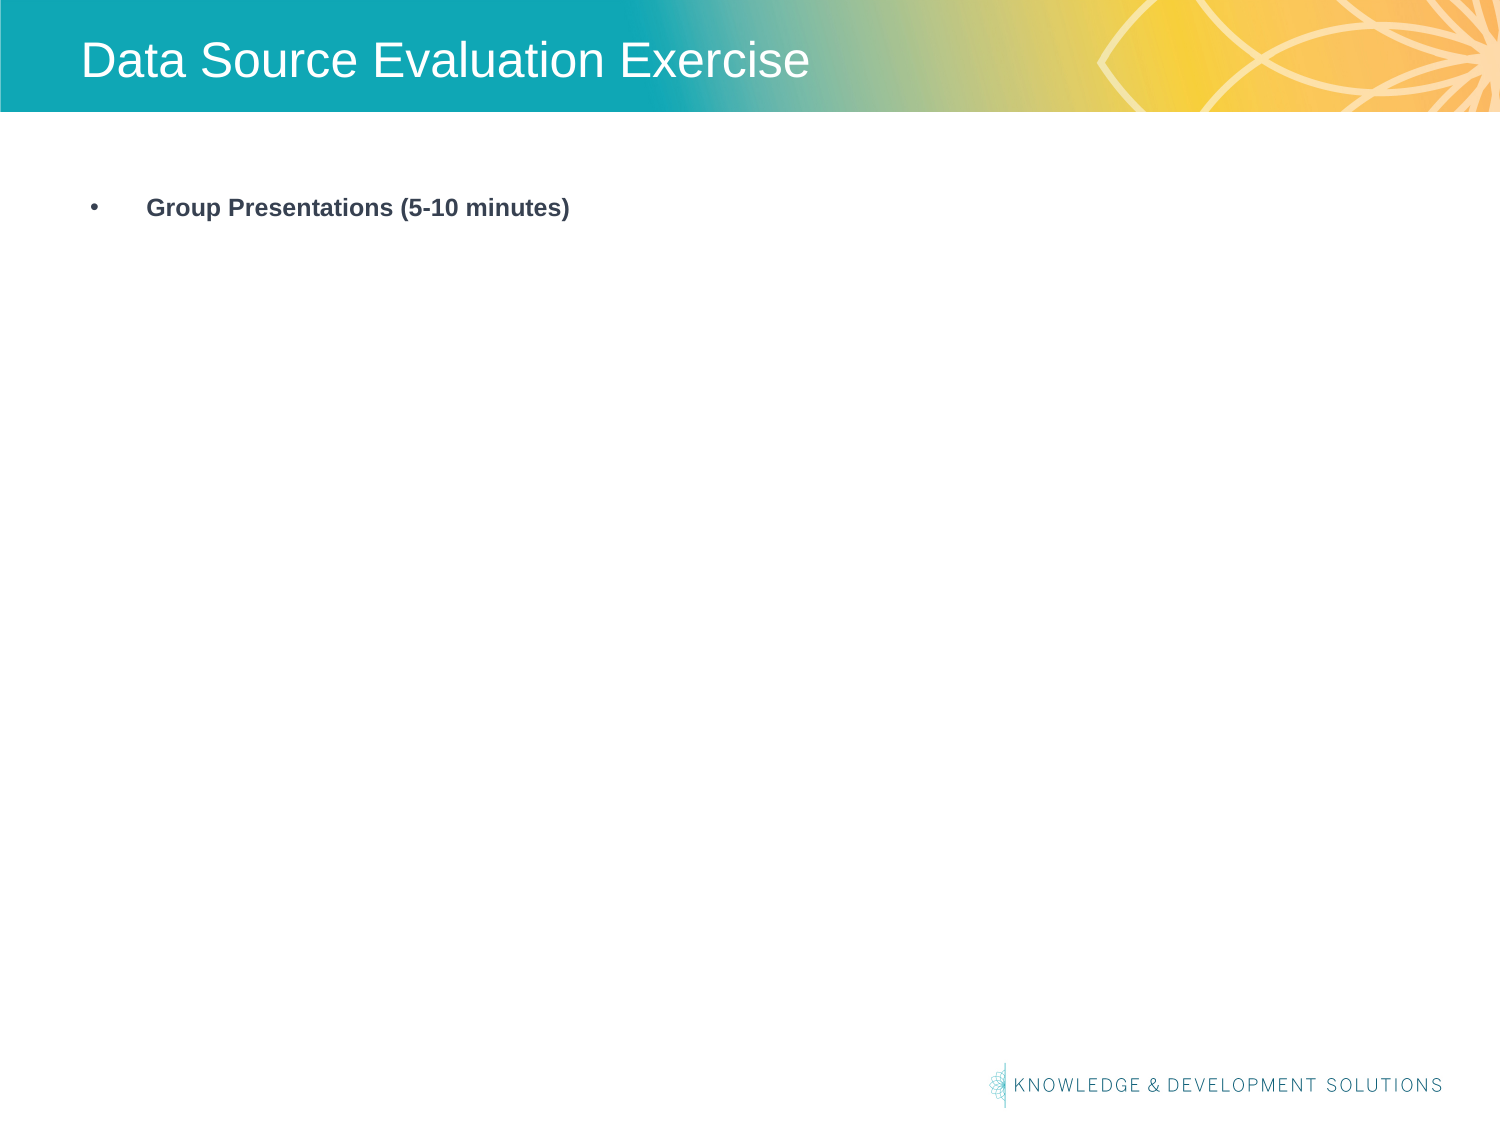

# Data Source Evaluation Exercise

Group Presentations (5-10 minutes)